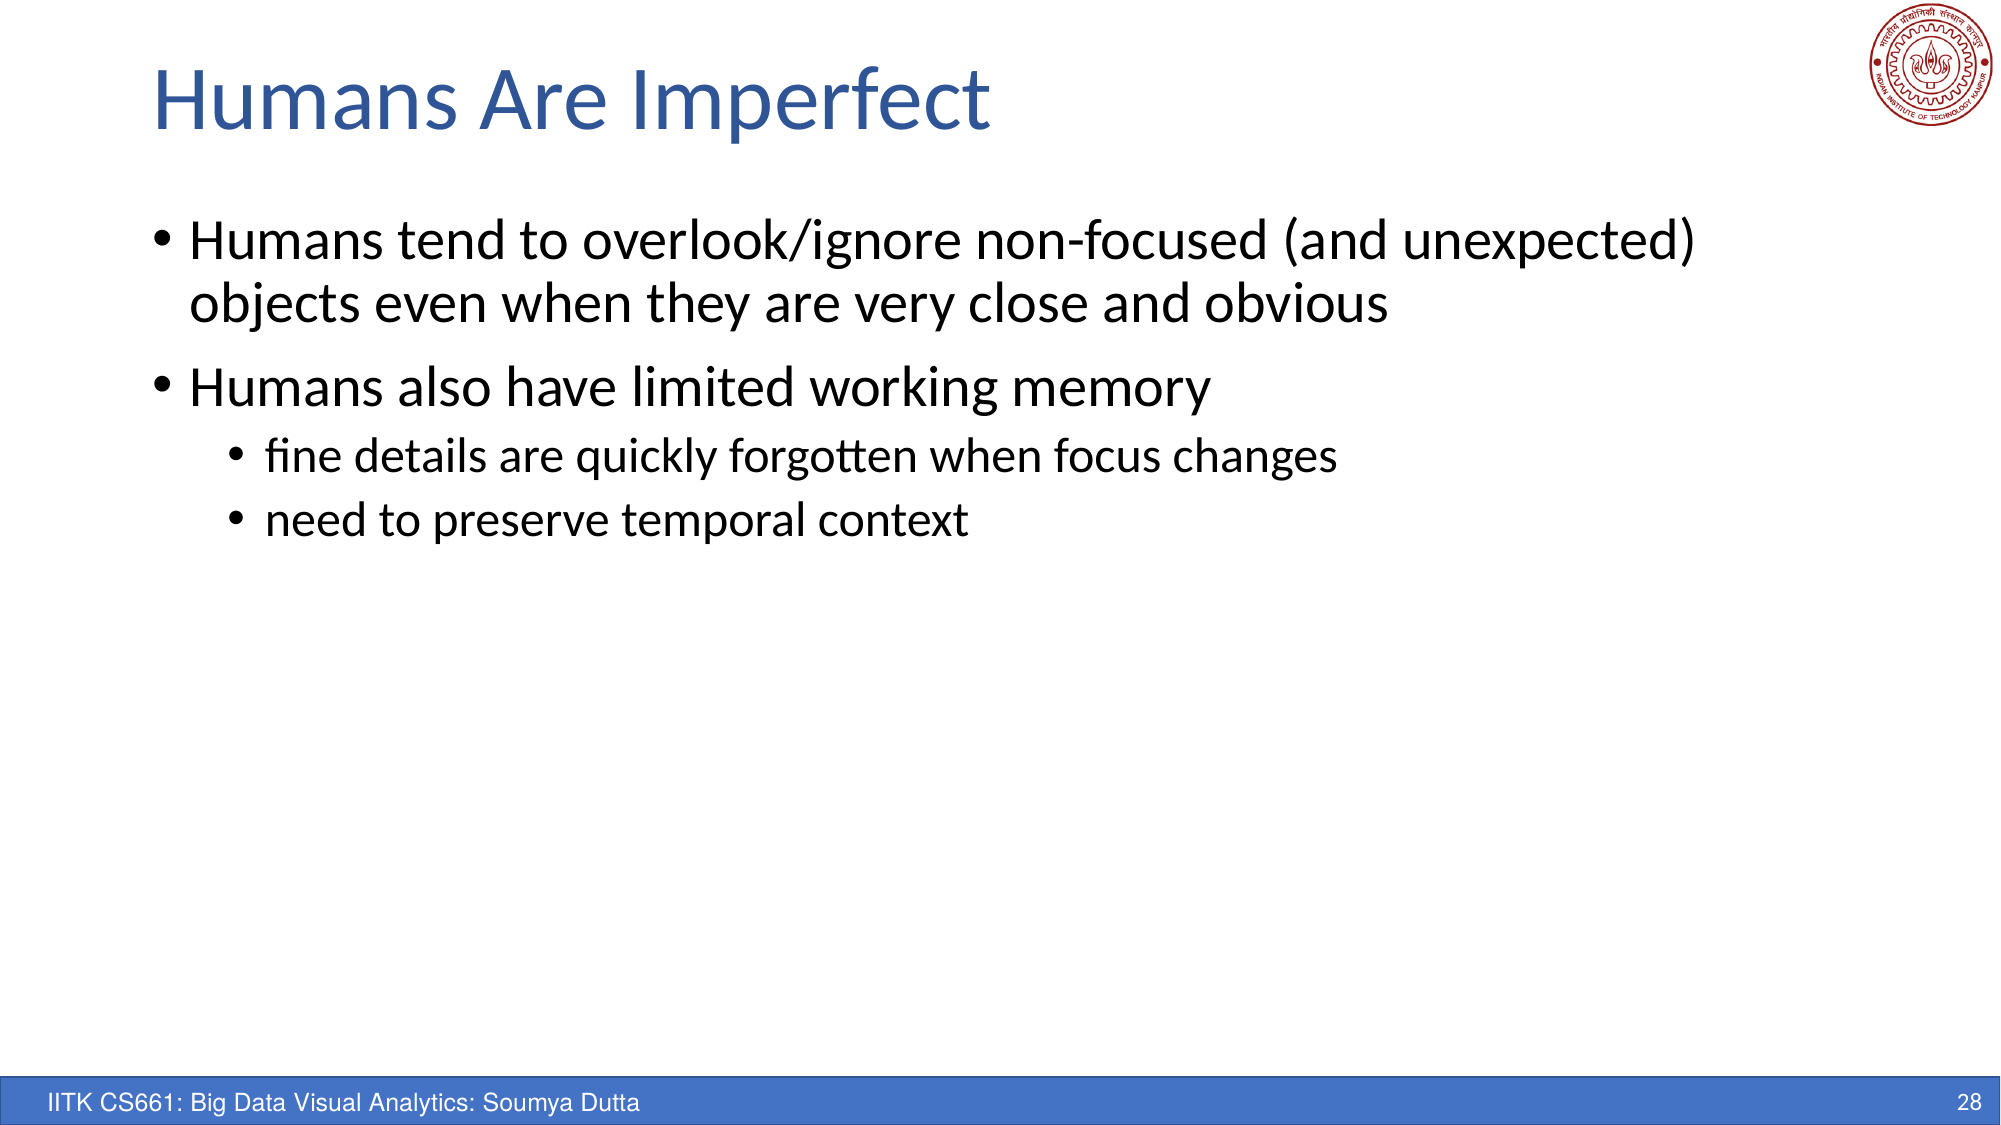

# Humans Are Imperfect
Humans tend to overlook/ignore non-focused (and unexpected) objects even when they are very close and obvious
Humans also have limited working memory
fine details are quickly forgotten when focus changes
need to preserve temporal context